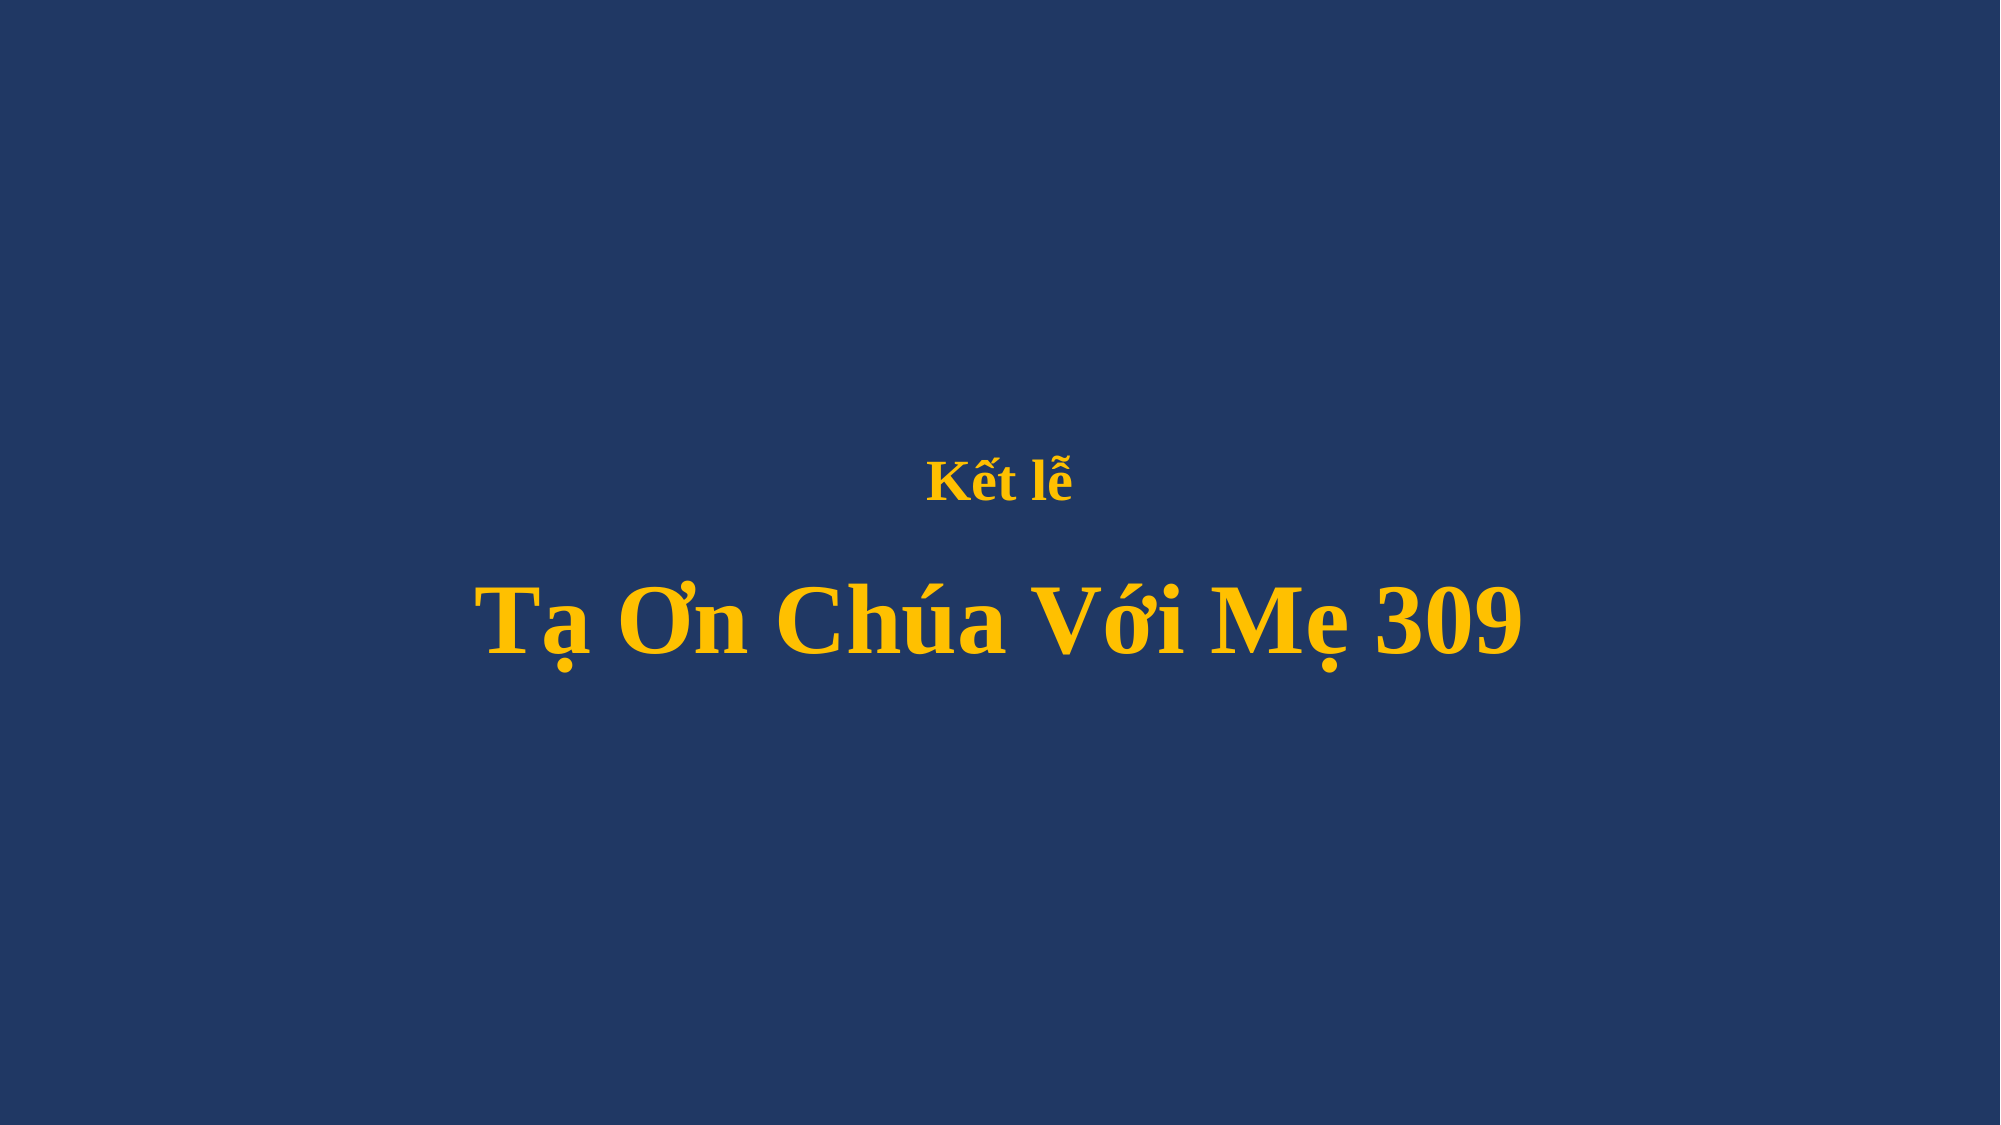

# Kết lễ Tạ Ơn Chúa Với Mẹ 309